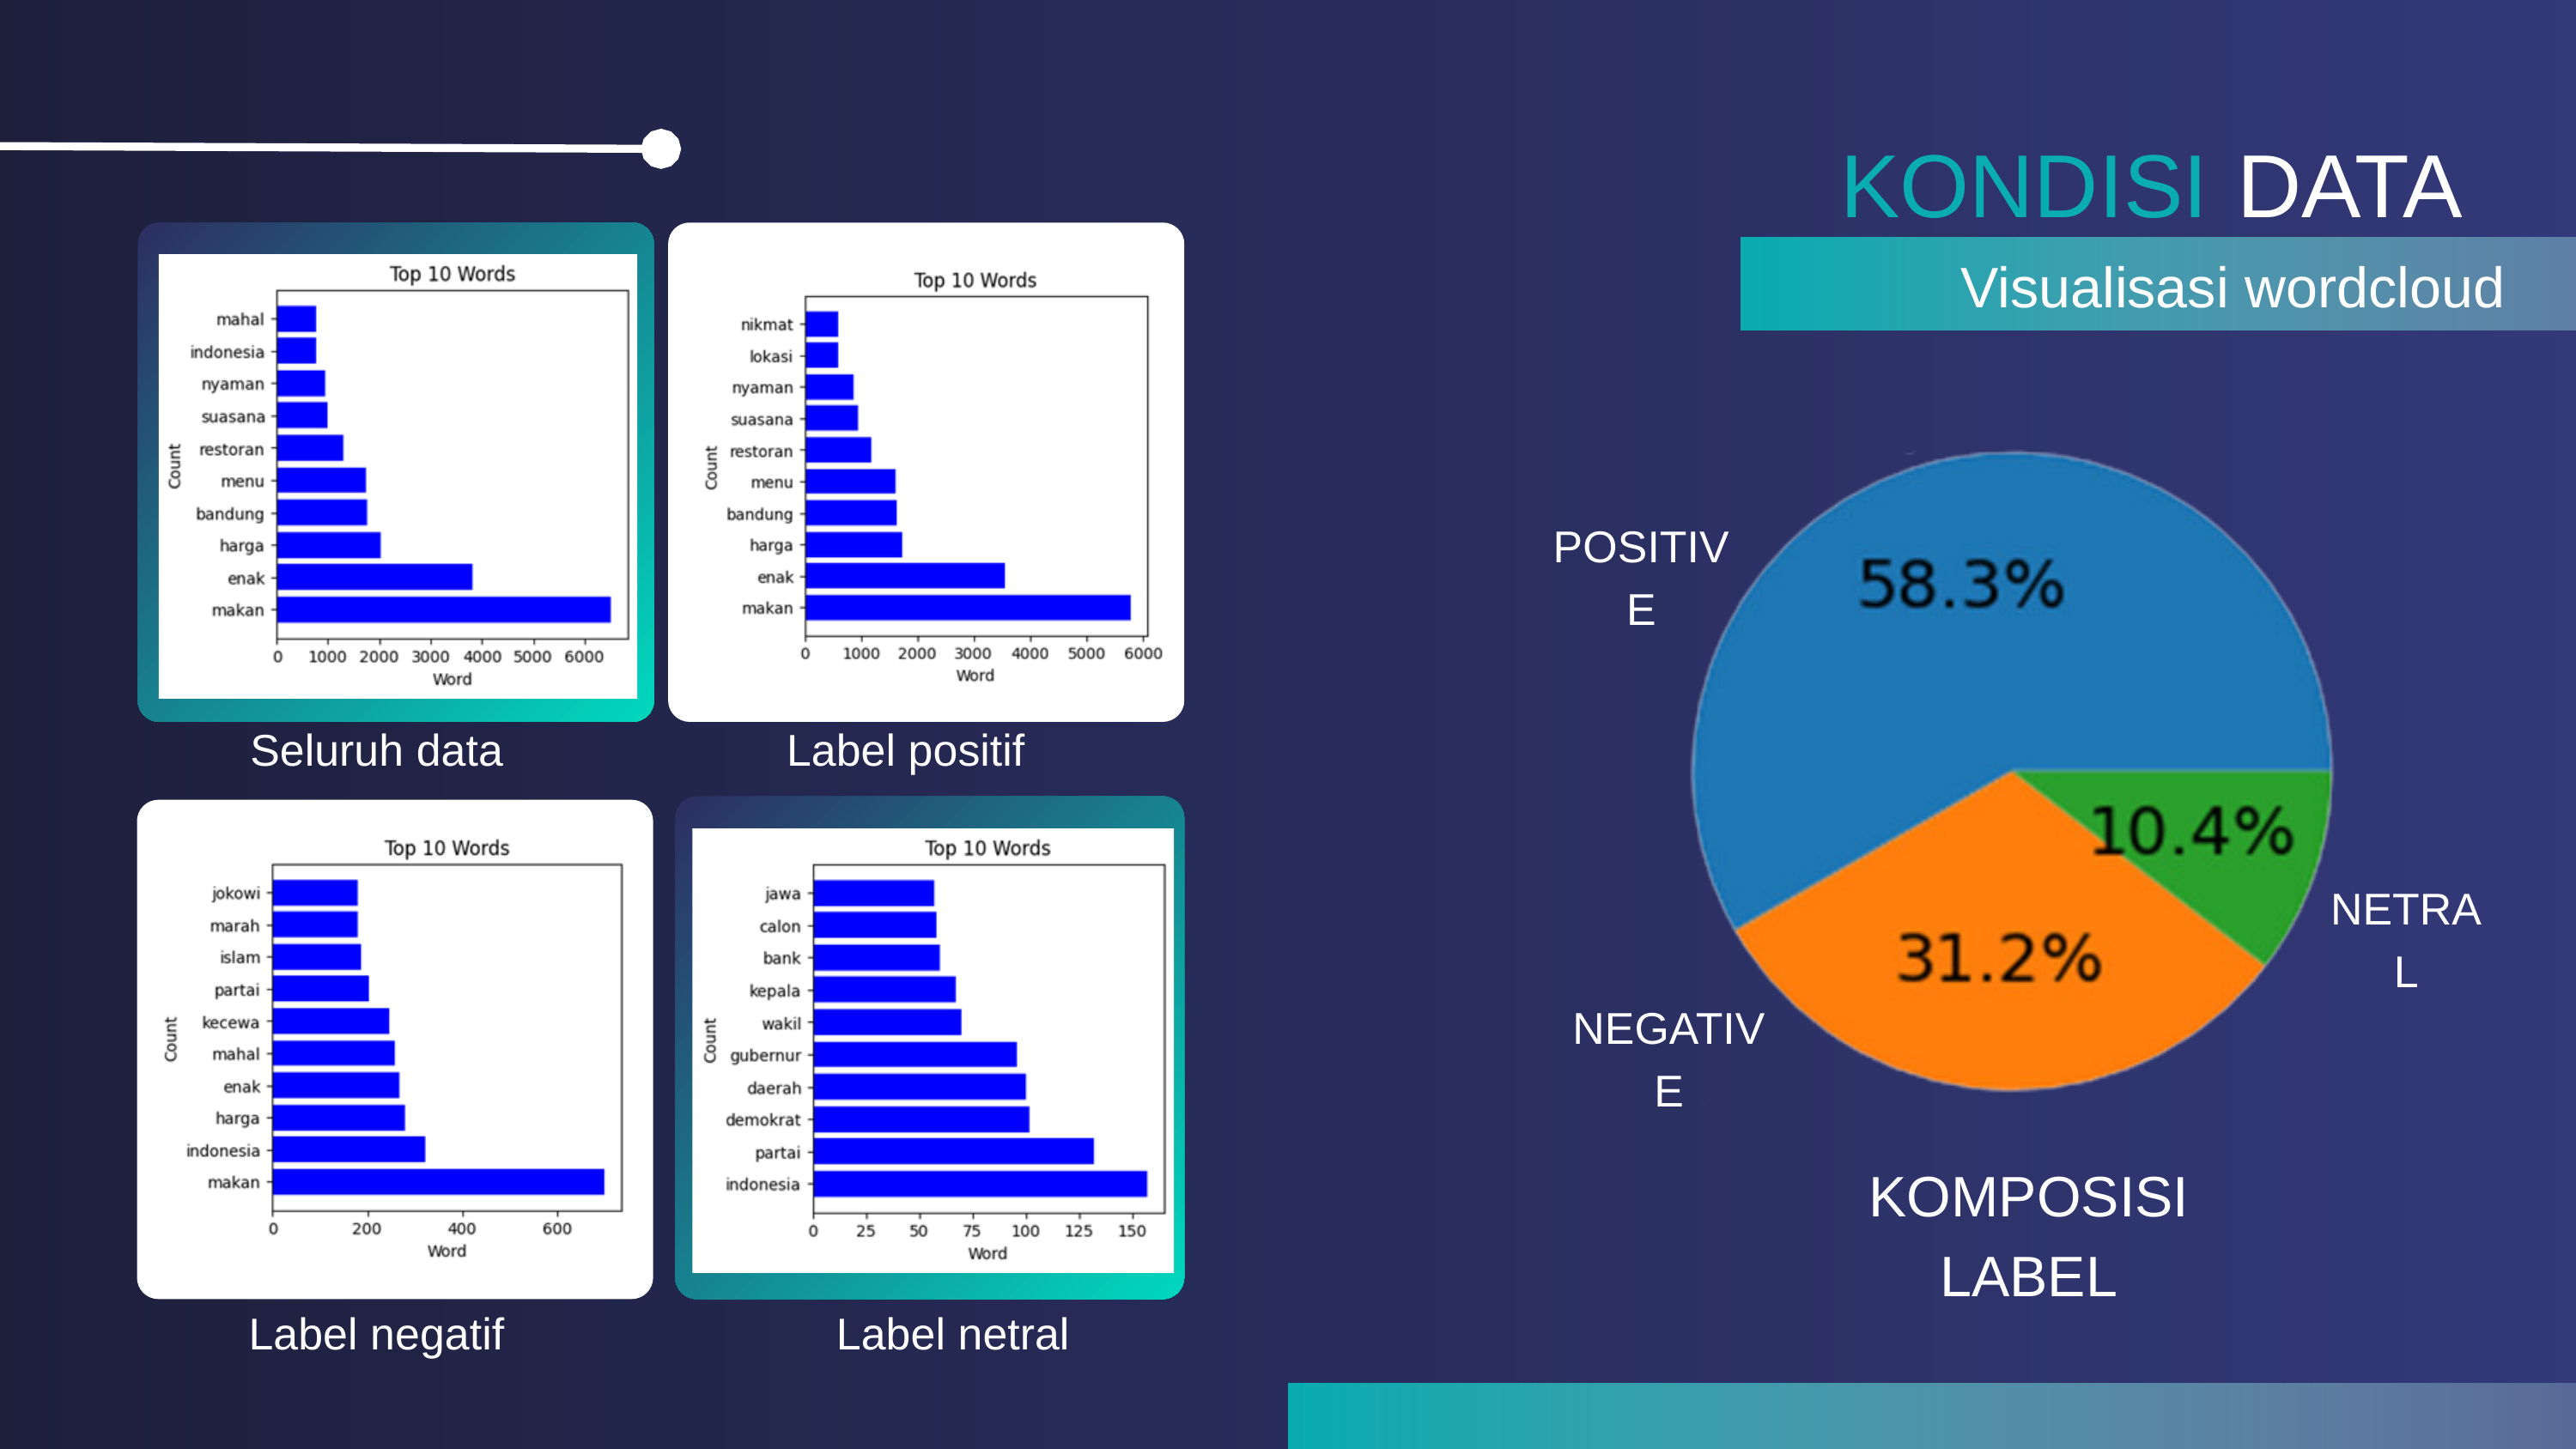

KONDISI
DATA

Visualisasi wordcloud

POSITIVE
Seluruh data
Label positif

NETRAL
NEGATIVE
KOMPOSISI LABEL
Label negatif
Label netral